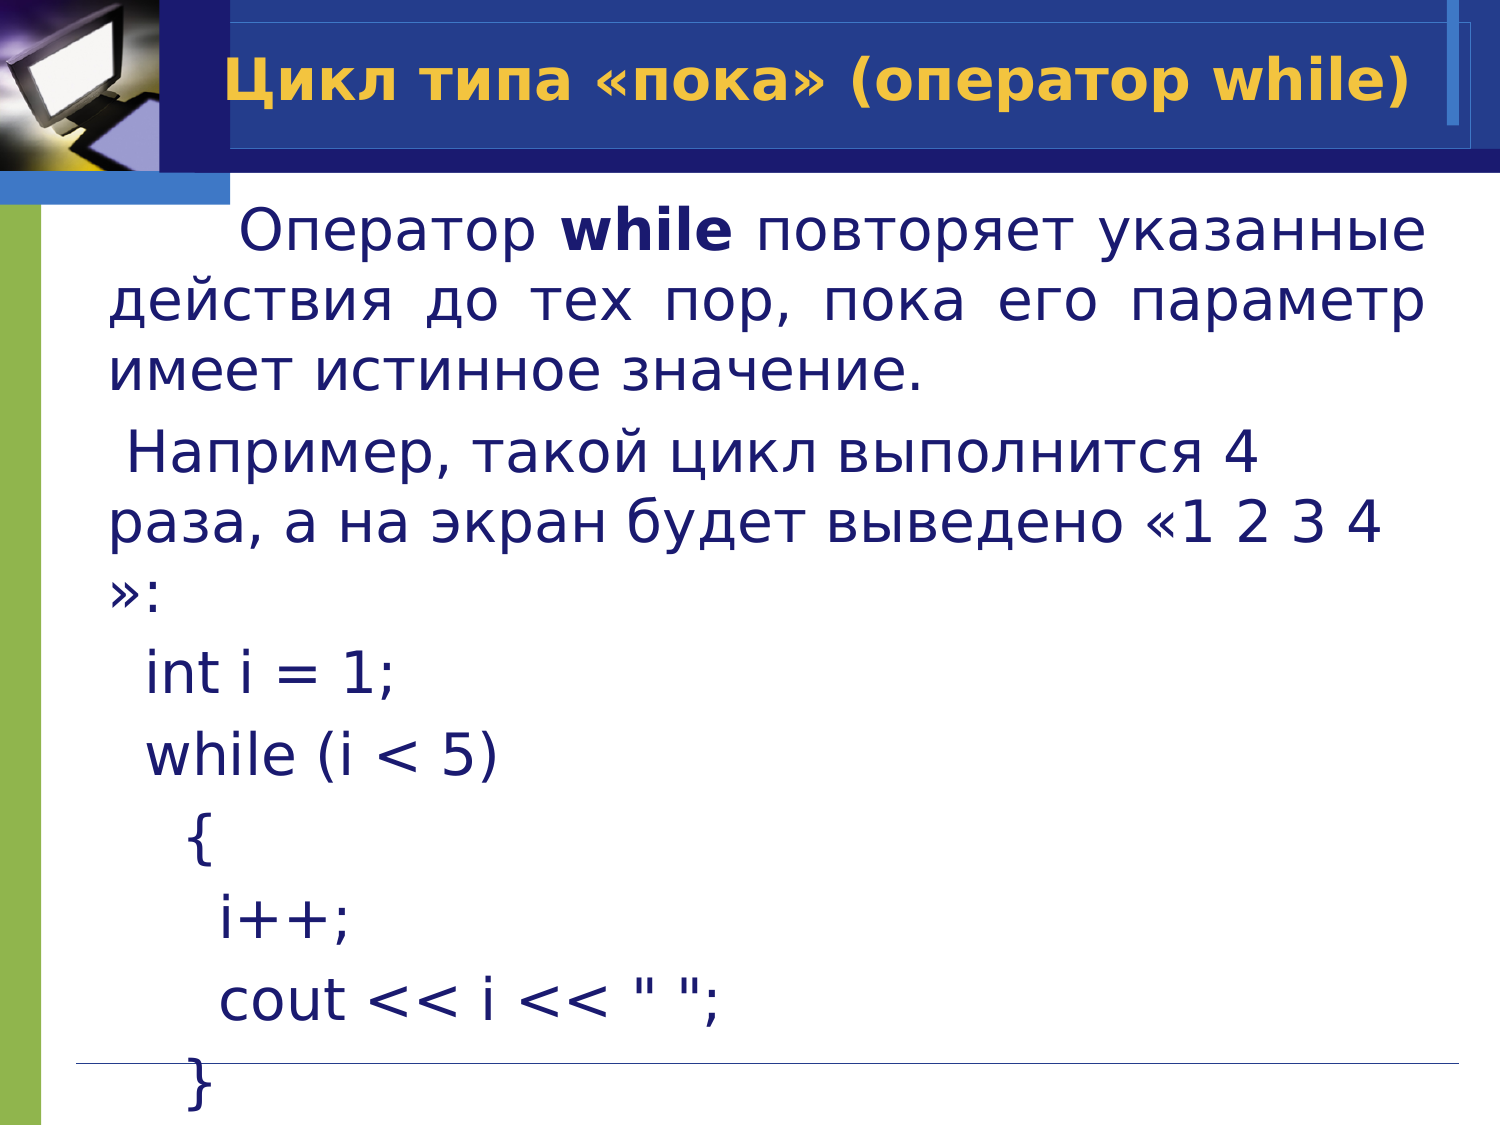

# Цикл типа «пока» (оператор while)
      Оператор while повторяет указанные действия до тех пор, пока его параметр имеет истинное значение.
 Например, такой цикл выполнится 4 раза, а на экран будет выведено «1 2 3 4 »:
  int i = 1;
  while (i < 5)
    {
      i++;
      cout << i << " ";
    }